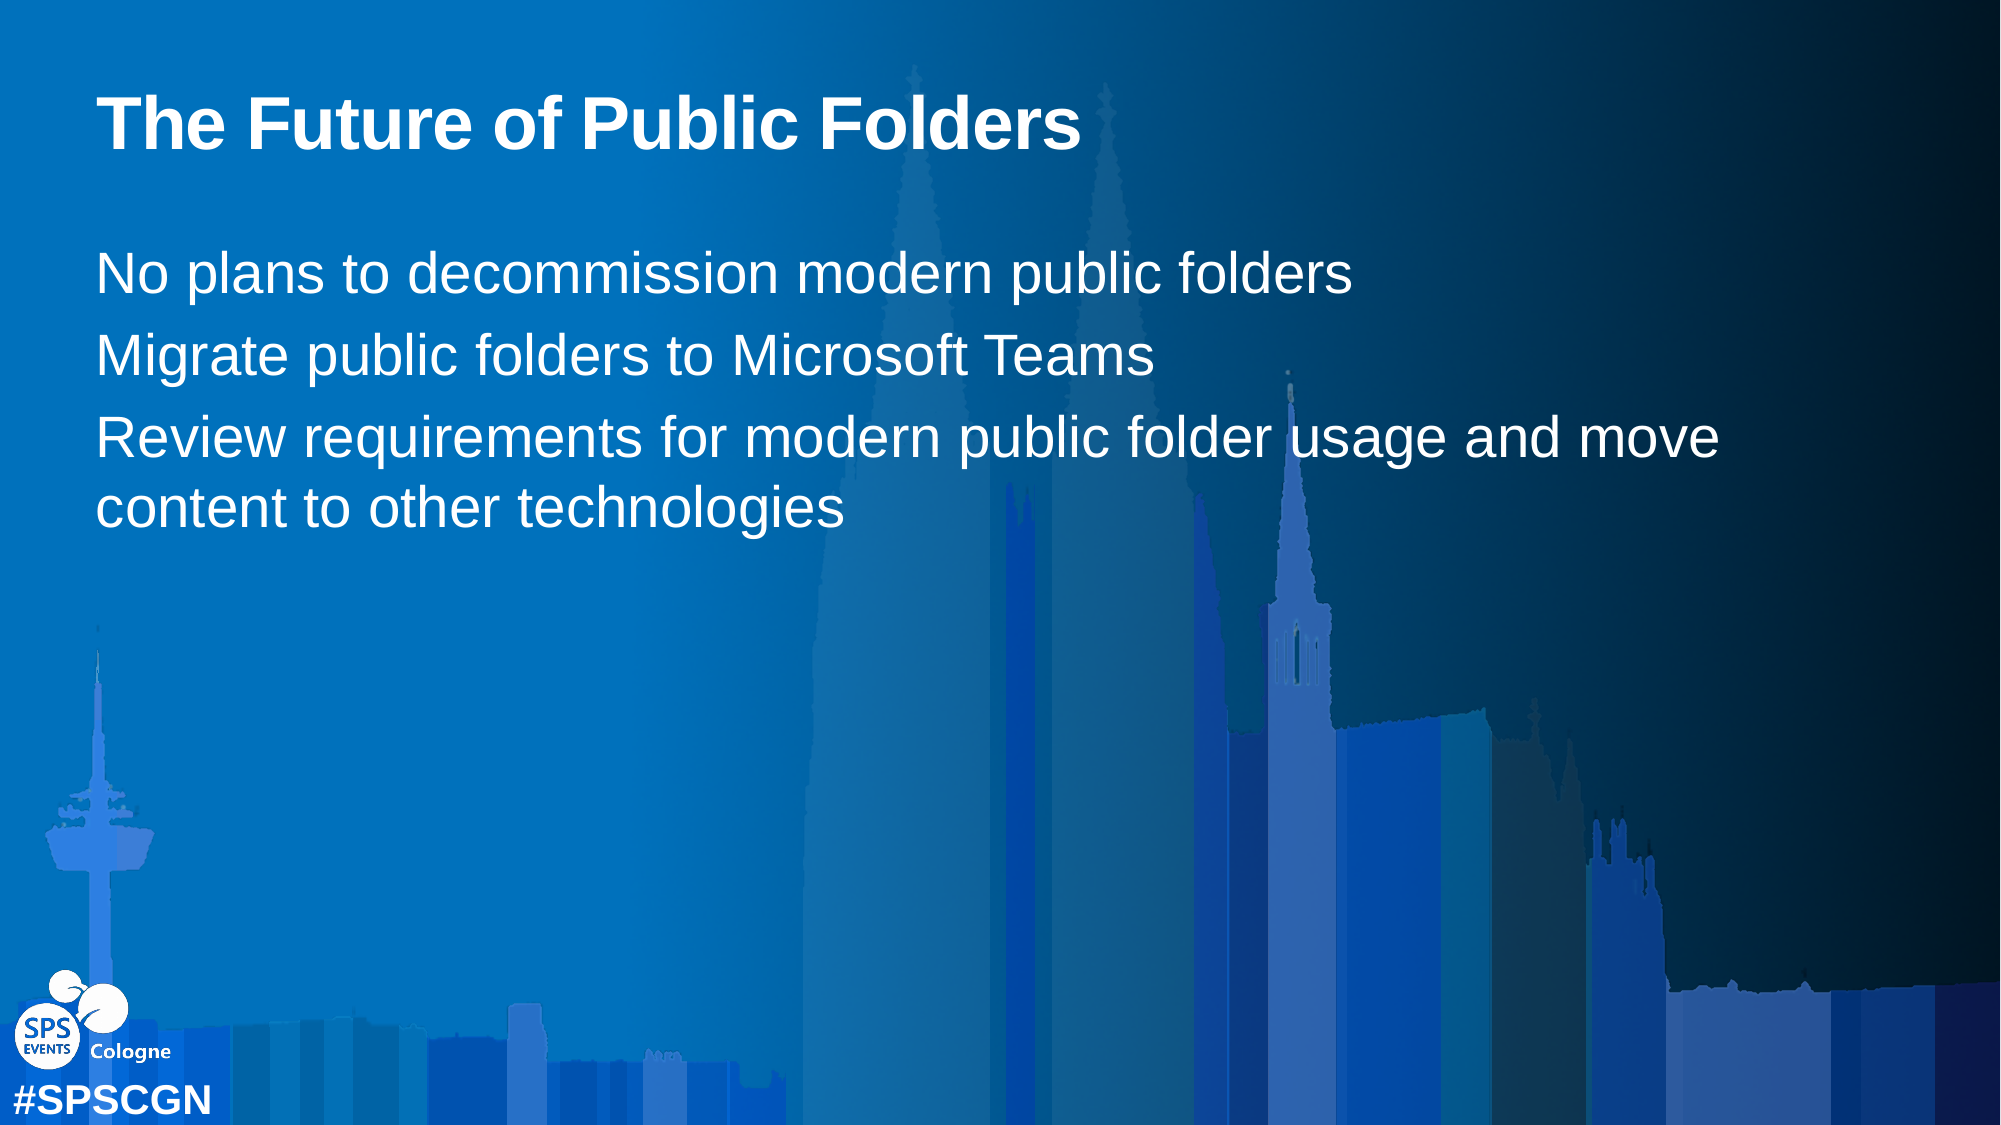

# The Future of Public Folders
No plans to decommission modern public folders
Migrate public folders to Microsoft Teams
Review requirements for modern public folder usage and move content to other technologies